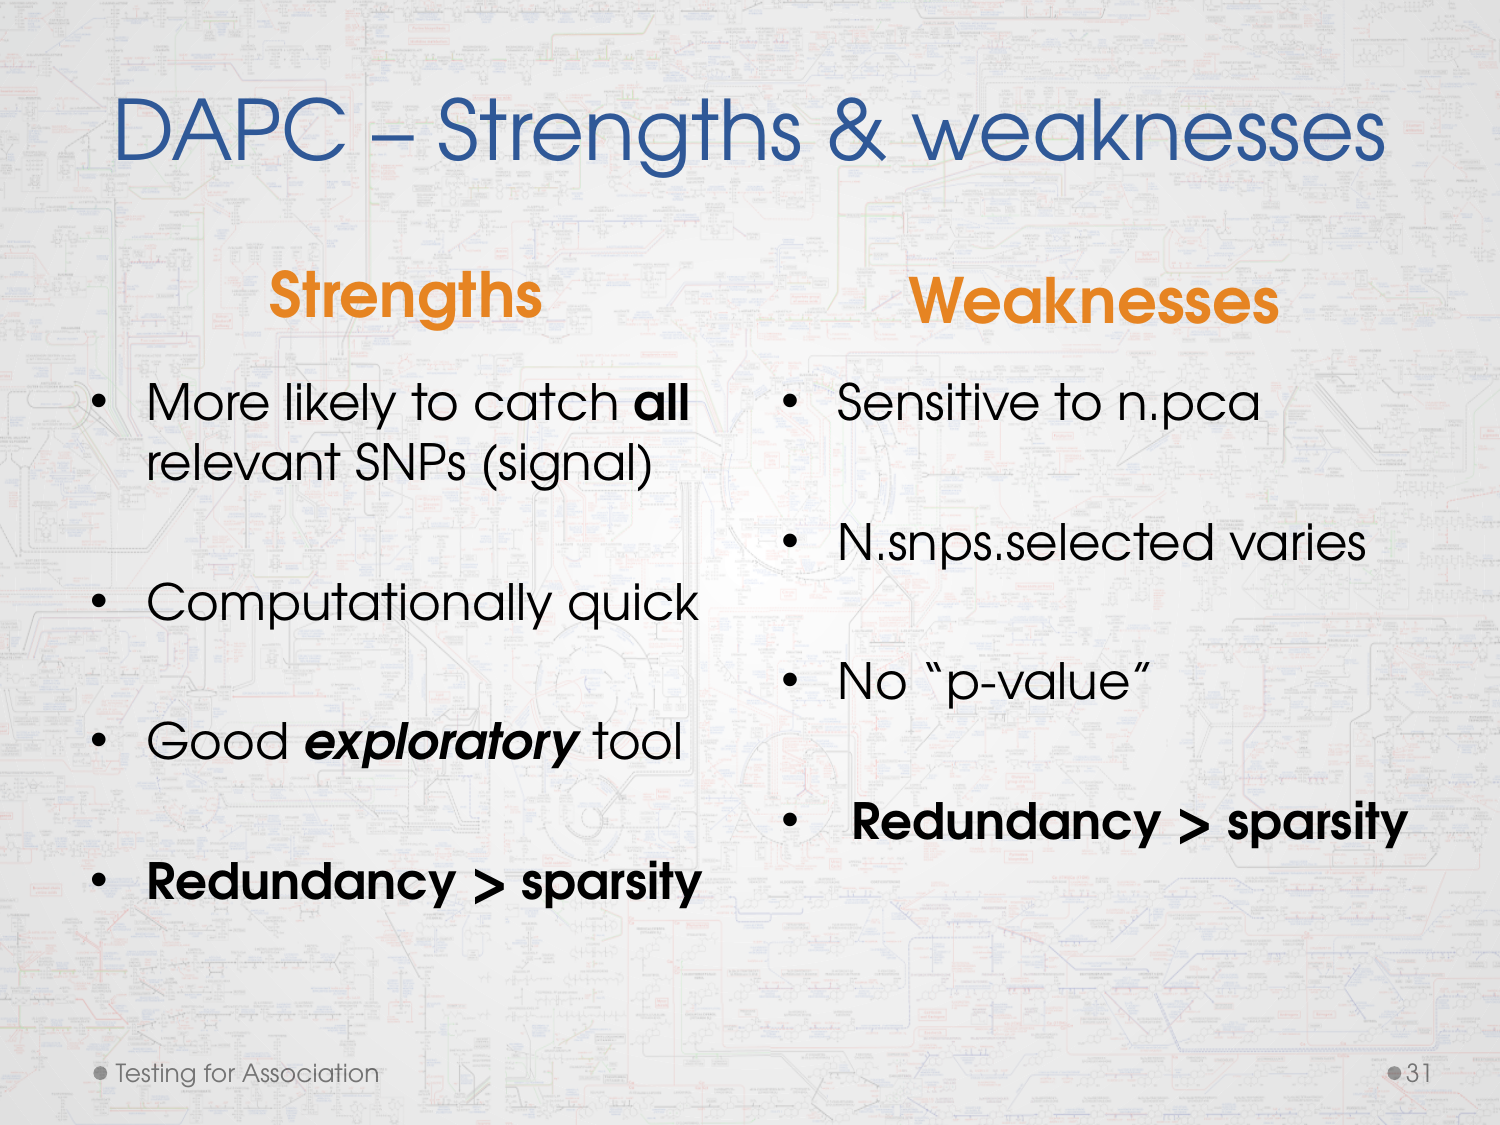

DAPC – Strengths & weaknesses

Strengths
Weaknesses
More likely to catch all relevant SNPs (signal)

Computationally quick

Good exploratory tool

Redundancy > sparsity
Sensitive to n.pca

N.snps.selected varies

No “p-value”

 Redundancy > sparsity

Testing for Association
31